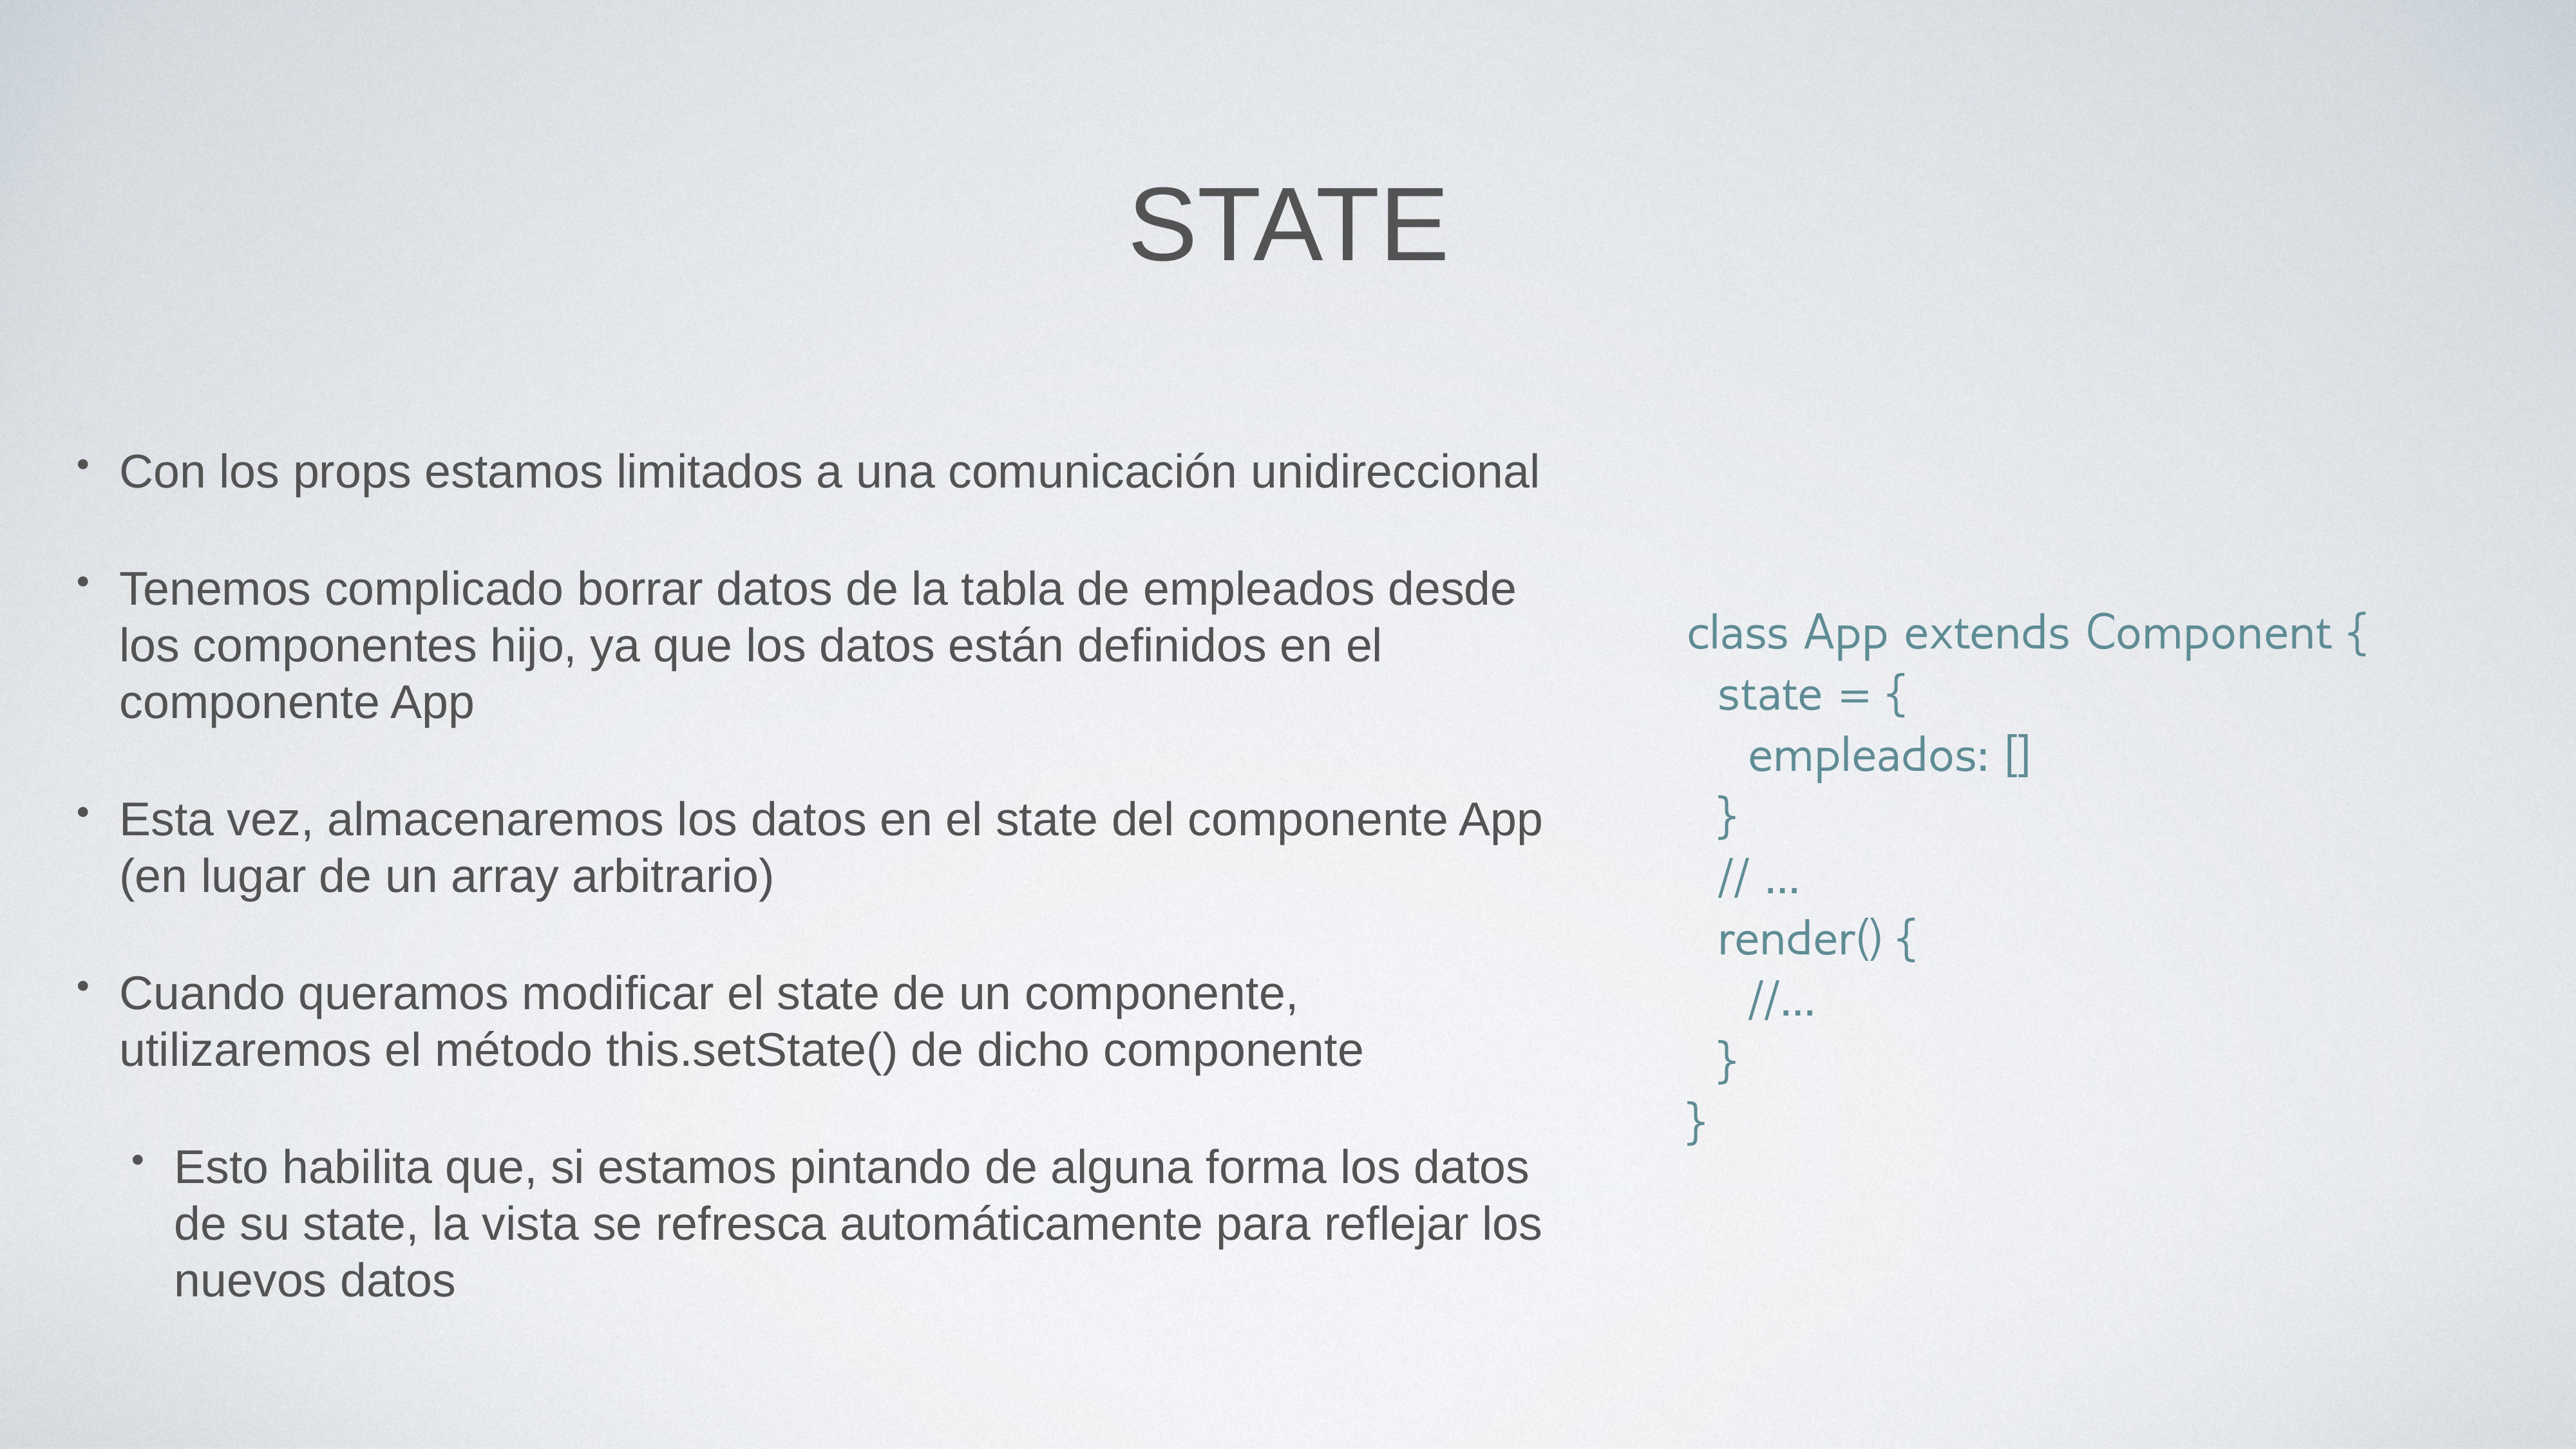

# State
Con los props estamos limitados a una comunicación unidireccional
Tenemos complicado borrar datos de la tabla de empleados desde los componentes hijo, ya que los datos están definidos en el componente App
Esta vez, almacenaremos los datos en el state del componente App (en lugar de un array arbitrario)
Cuando queramos modificar el state de un componente, utilizaremos el método this.setState() de dicho componente
Esto habilita que, si estamos pintando de alguna forma los datos de su state, la vista se refresca automáticamente para reflejar los nuevos datos
class App extends Component {
  state = {
    empleados: []
  }
  // …
  render() {
    //…
  }
}